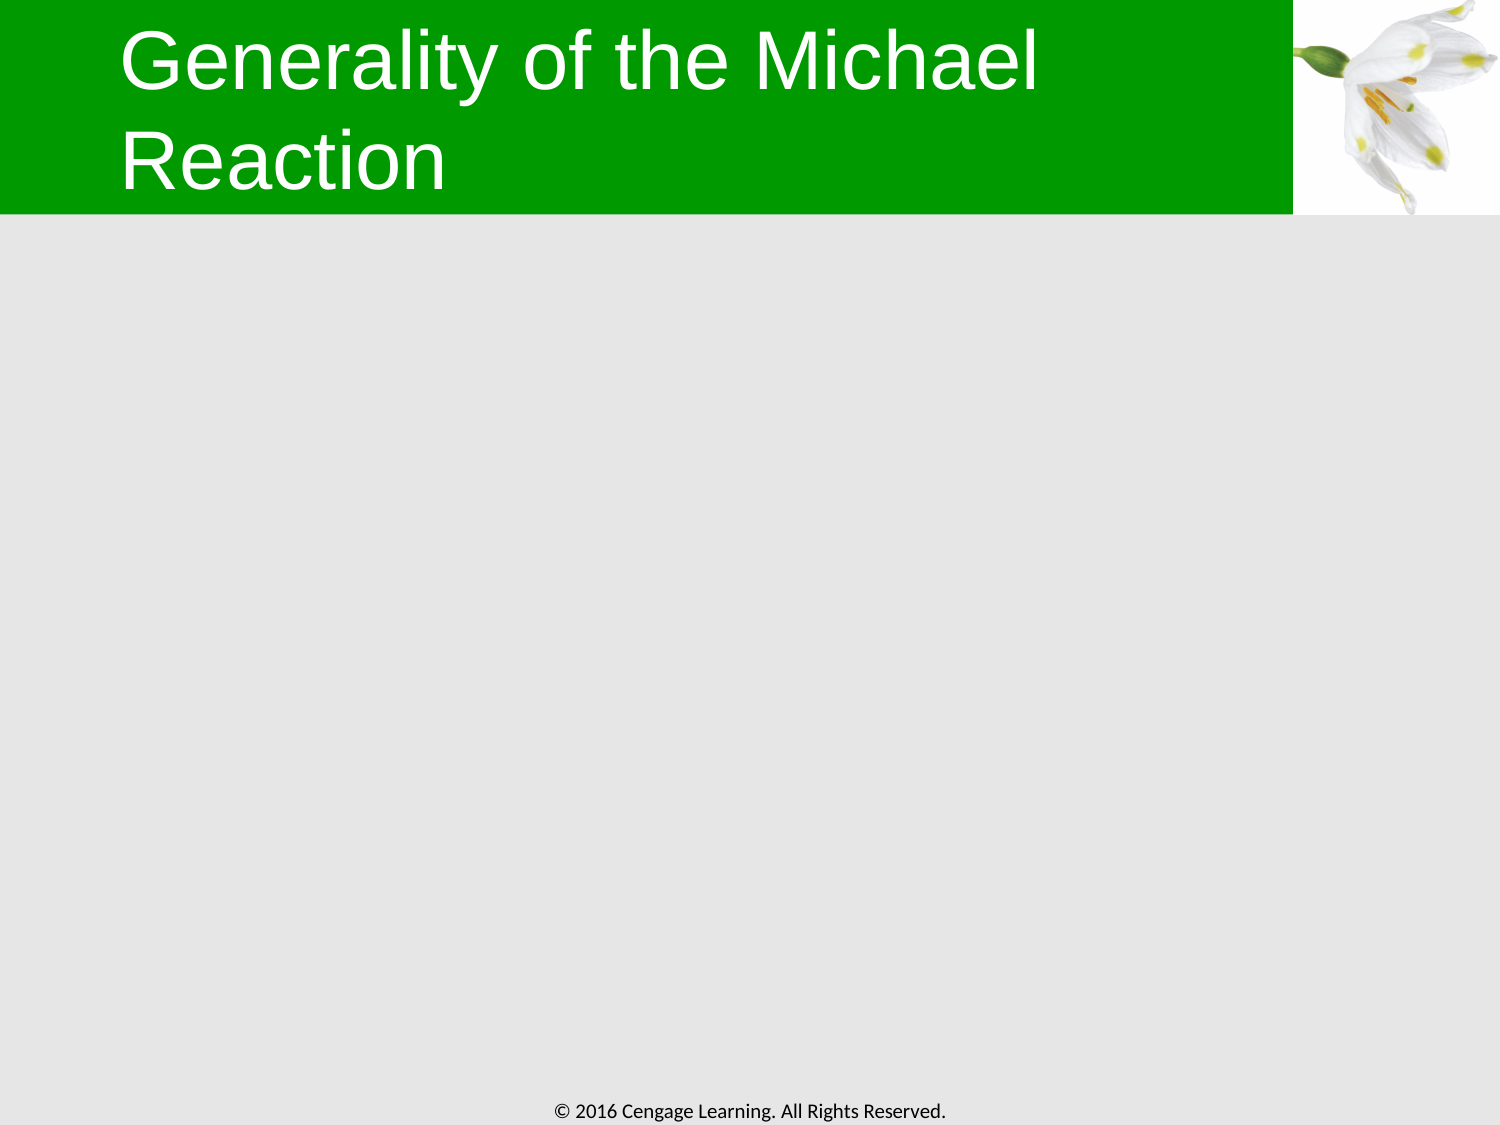

# Generality of the Michael Reaction
Occurs with a variety of α,β-unsaturated carbonyl compounds (aldehydes, esters, nitriles, amides, and nitro compounds)
Donors include β-diketones, β-keto esters, malonic esters, β-keto nitriles, and nitro compounds